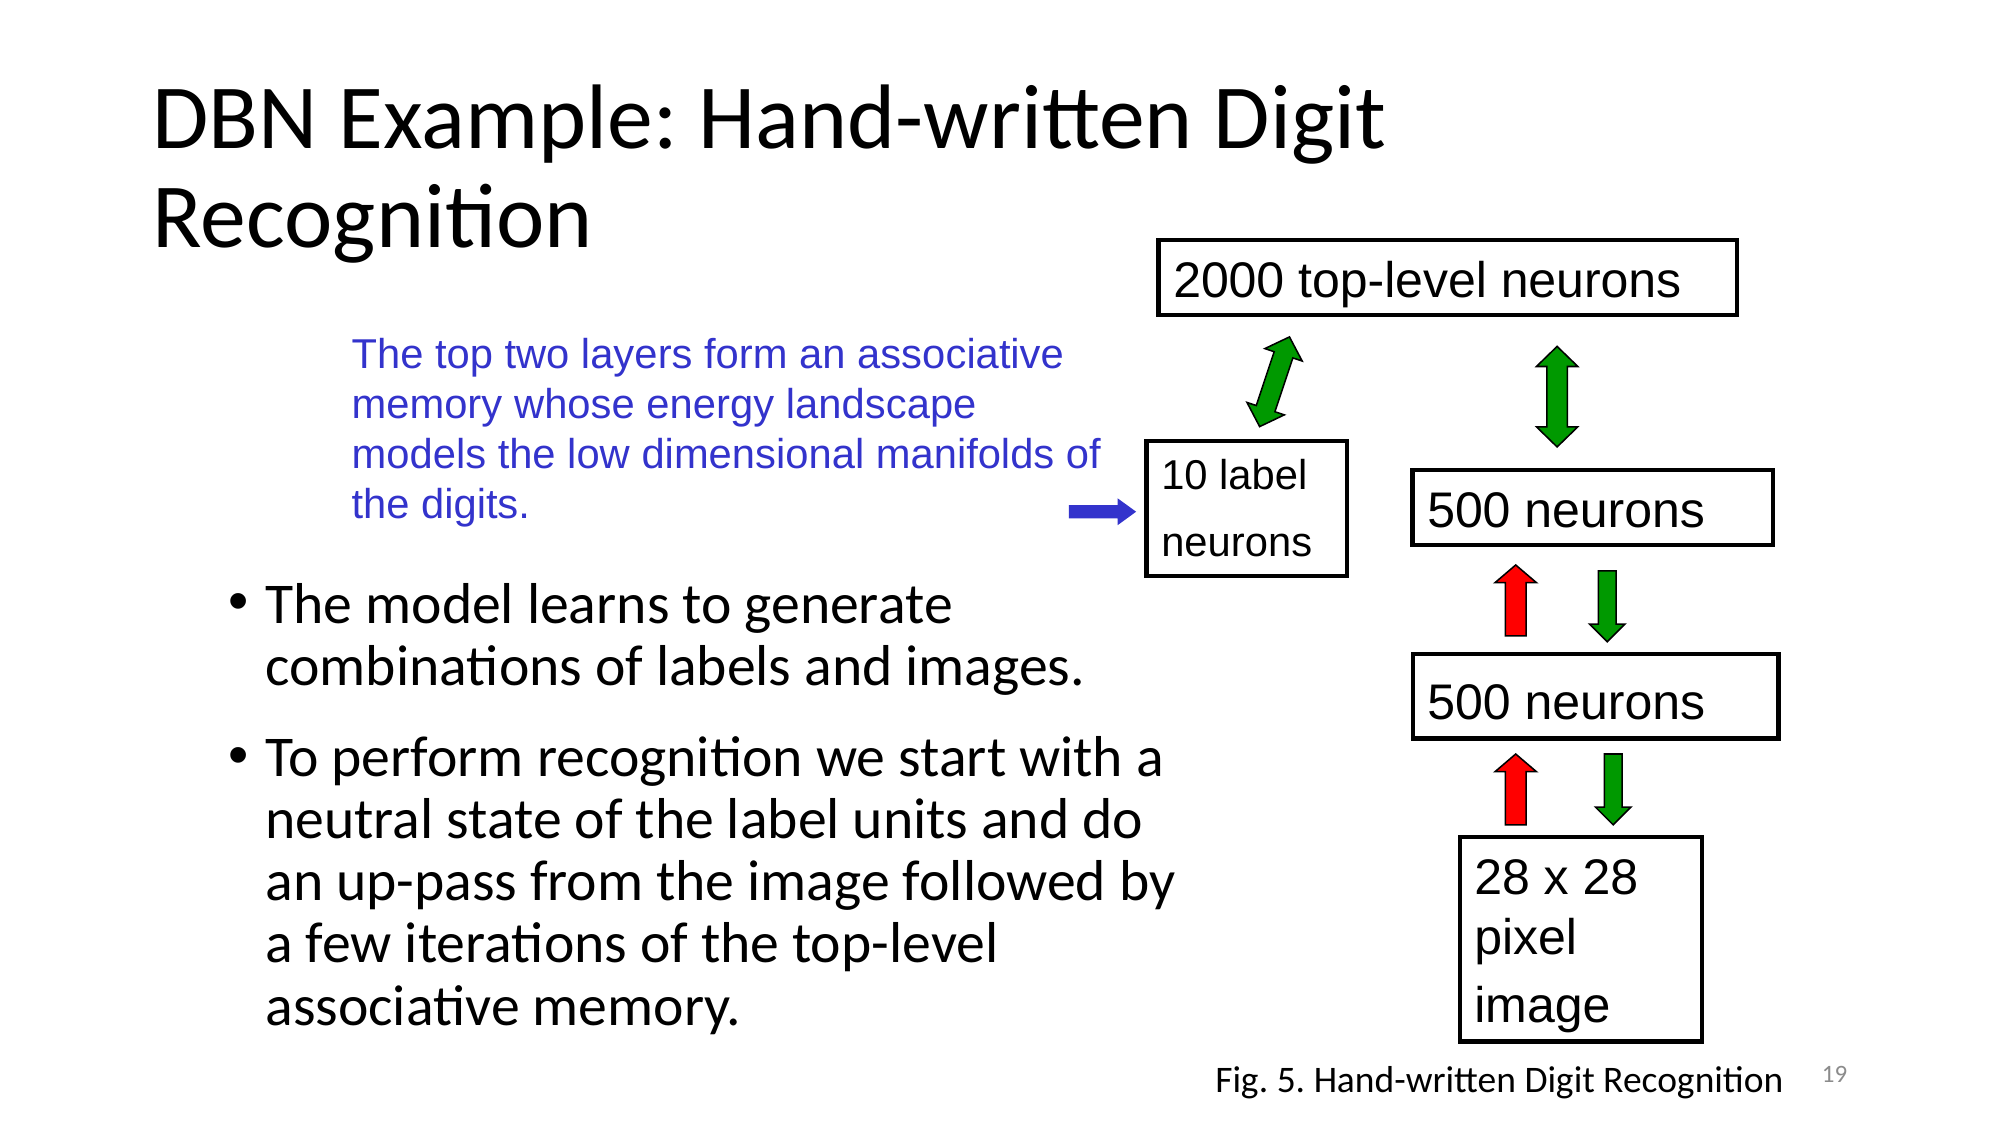

# DBN Example: Hand-written Digit Recognition
2000 top-level neurons
The top two layers form an associative memory whose energy landscape models the low dimensional manifolds of the digits.

10 label neurons
500 neurons

The model learns to generate combinations of labels and images.
To perform recognition we start with a neutral state of the label units and do an up-pass from the image followed by a few iterations of the top-level associative memory.

500 neurons

28 x 28 pixel     image
19
Fig. 5. Hand-written Digit Recognition